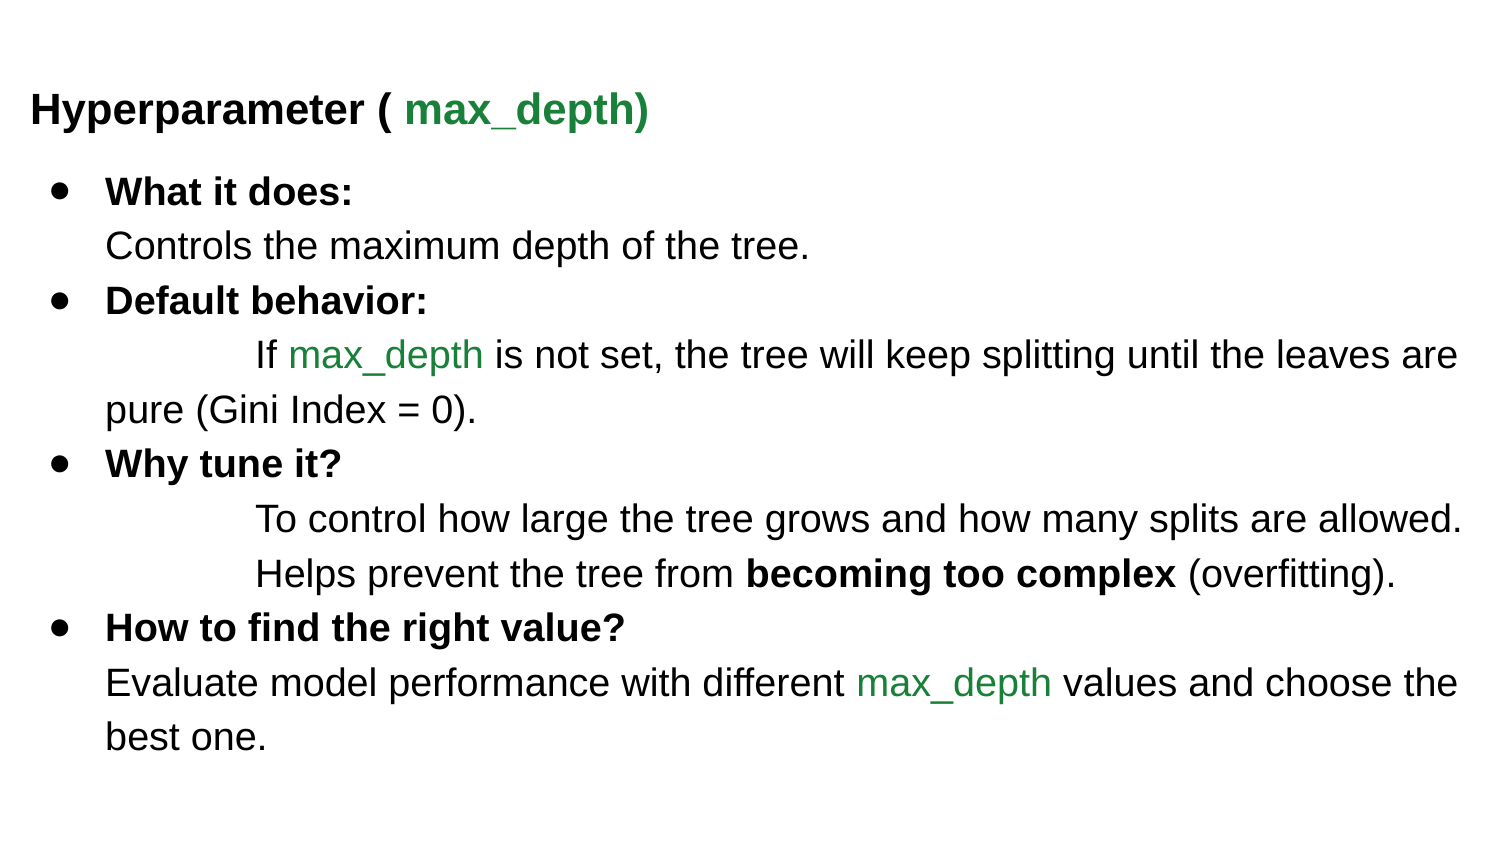

Hyperparameter ( max_depth)
What it does:
Controls the maximum depth of the tree.
Default behavior:
	If max_depth is not set, the tree will keep splitting until the leaves are pure (Gini Index = 0).
Why tune it?
	To control how large the tree grows and how many splits are allowed.
	Helps prevent the tree from becoming too complex (overfitting).
How to find the right value?
Evaluate model performance with different max_depth values and choose the best one.